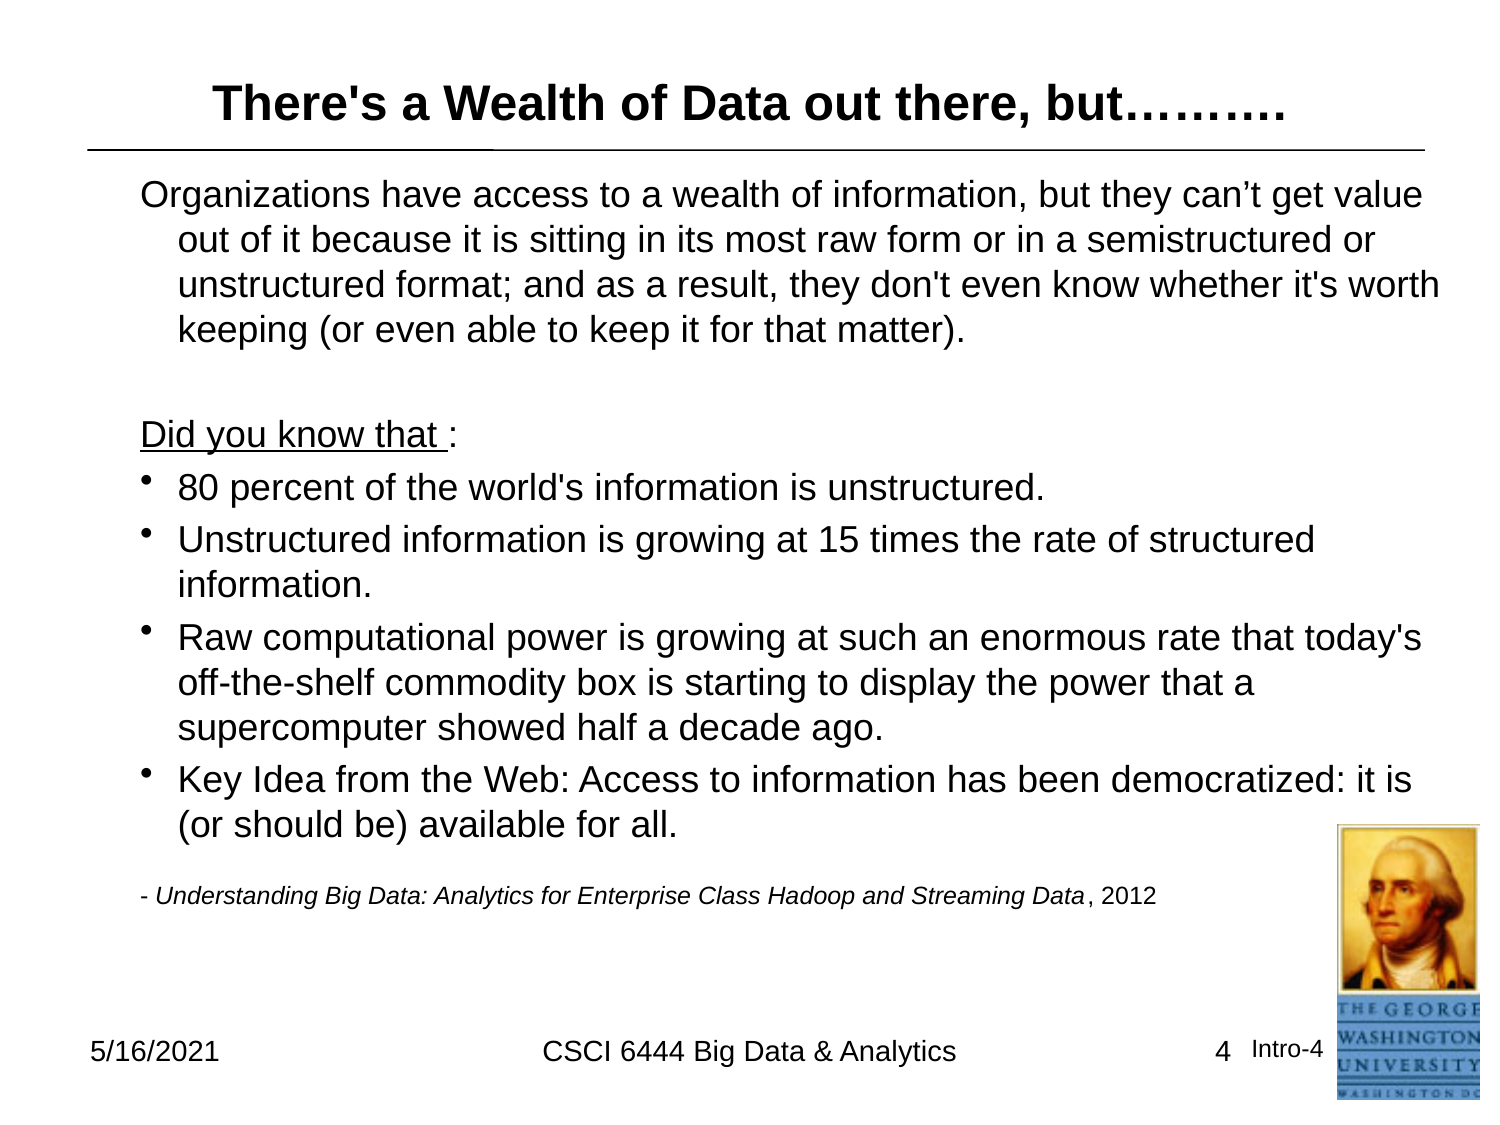

There's a Wealth of Data out there, but……….
Organizations have access to a wealth of information, but they can’t get value out of it because it is sitting in its most raw form or in a semistructured or unstructured format; and as a result, they don't even know whether it's worth keeping (or even able to keep it for that matter).

Did you know that :
80 percent of the world's information is unstructured.
Unstructured information is growing at 15 times the rate of structured information.
Raw computational power is growing at such an enormous rate that today's off-the-shelf commodity box is starting to display the power that a supercomputer showed half a decade ago.
Key Idea from the Web: Access to information has been democratized: it is (or should be) available for all.

- Understanding Big Data: Analytics for Enterprise Class Hadoop and Streaming Data, 2012
5/16/2021
CSCI 6444 Big Data & Analytics
4
Intro-4